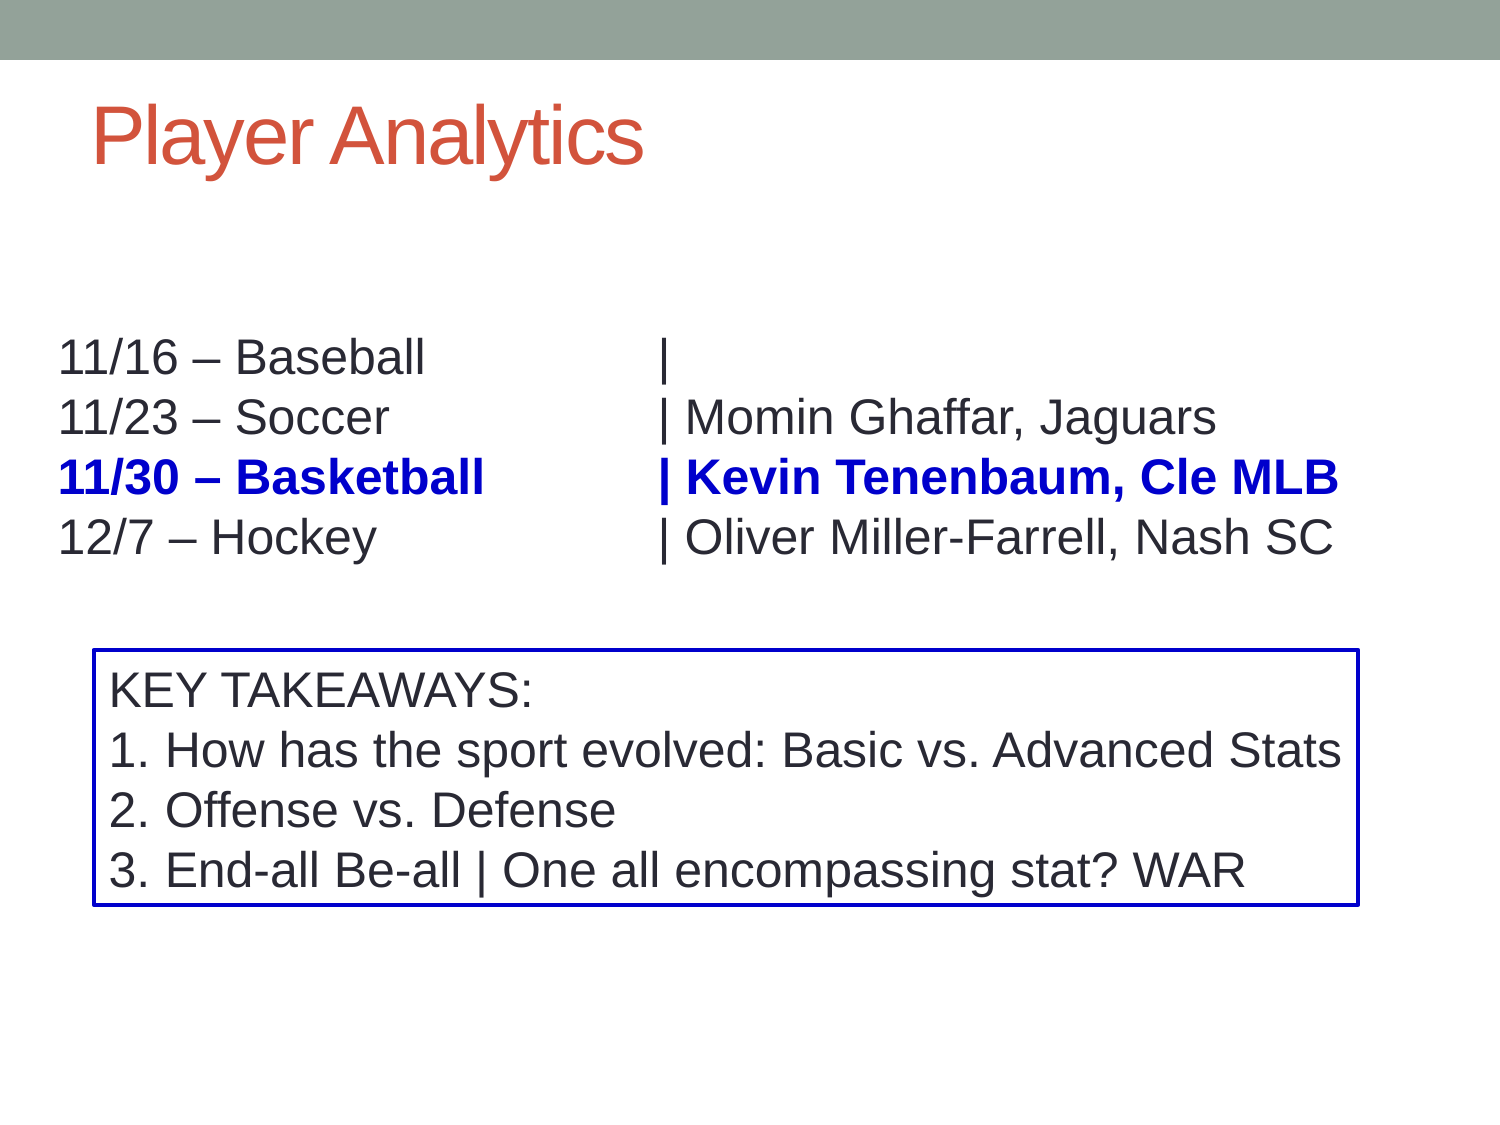

# Player Analytics
11/16 – Baseball		|
11/23 – Soccer		| Momin Ghaffar, Jaguars
11/30 – Basketball		| Kevin Tenenbaum, Cle MLB
12/7 – Hockey		| Oliver Miller-Farrell, Nash SC
KEY TAKEAWAYS:
How has the sport evolved: Basic vs. Advanced Stats
Offense vs. Defense
End-all Be-all | One all encompassing stat? WAR